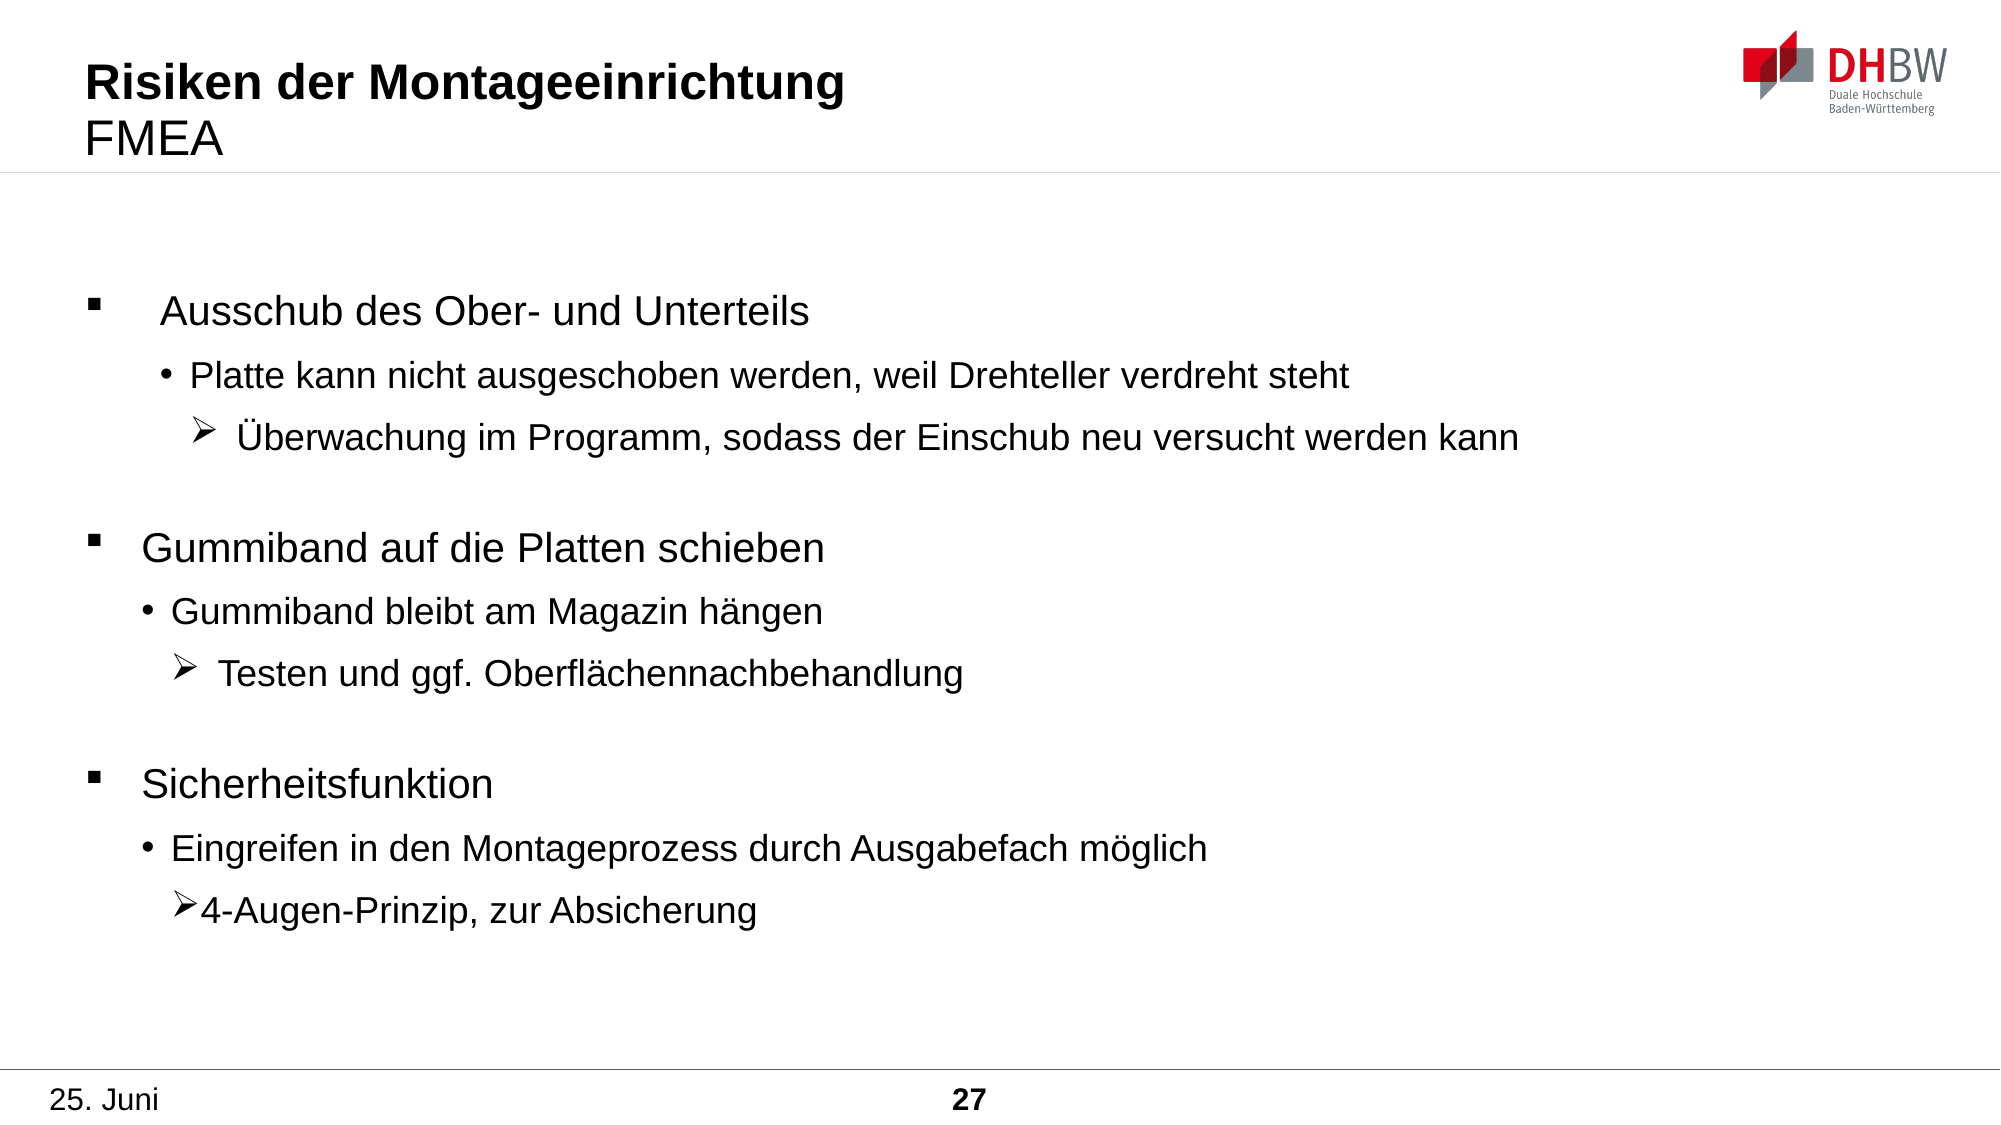

# Risiken der Montageeinrichtung
FMEA
Ausschub des Ober- und Unterteils
Platte kann nicht ausgeschoben werden, weil Drehteller verdreht steht
Überwachung im Programm, sodass der Einschub neu versucht werden kann

Gummiband auf die Platten schieben
Gummiband bleibt am Magazin hängen
Testen und ggf. Oberflächennachbehandlung

Sicherheitsfunktion
Eingreifen in den Montageprozess durch Ausgabefach möglich
4-Augen-Prinzip, zur Absicherung

25. Juni 2025
27